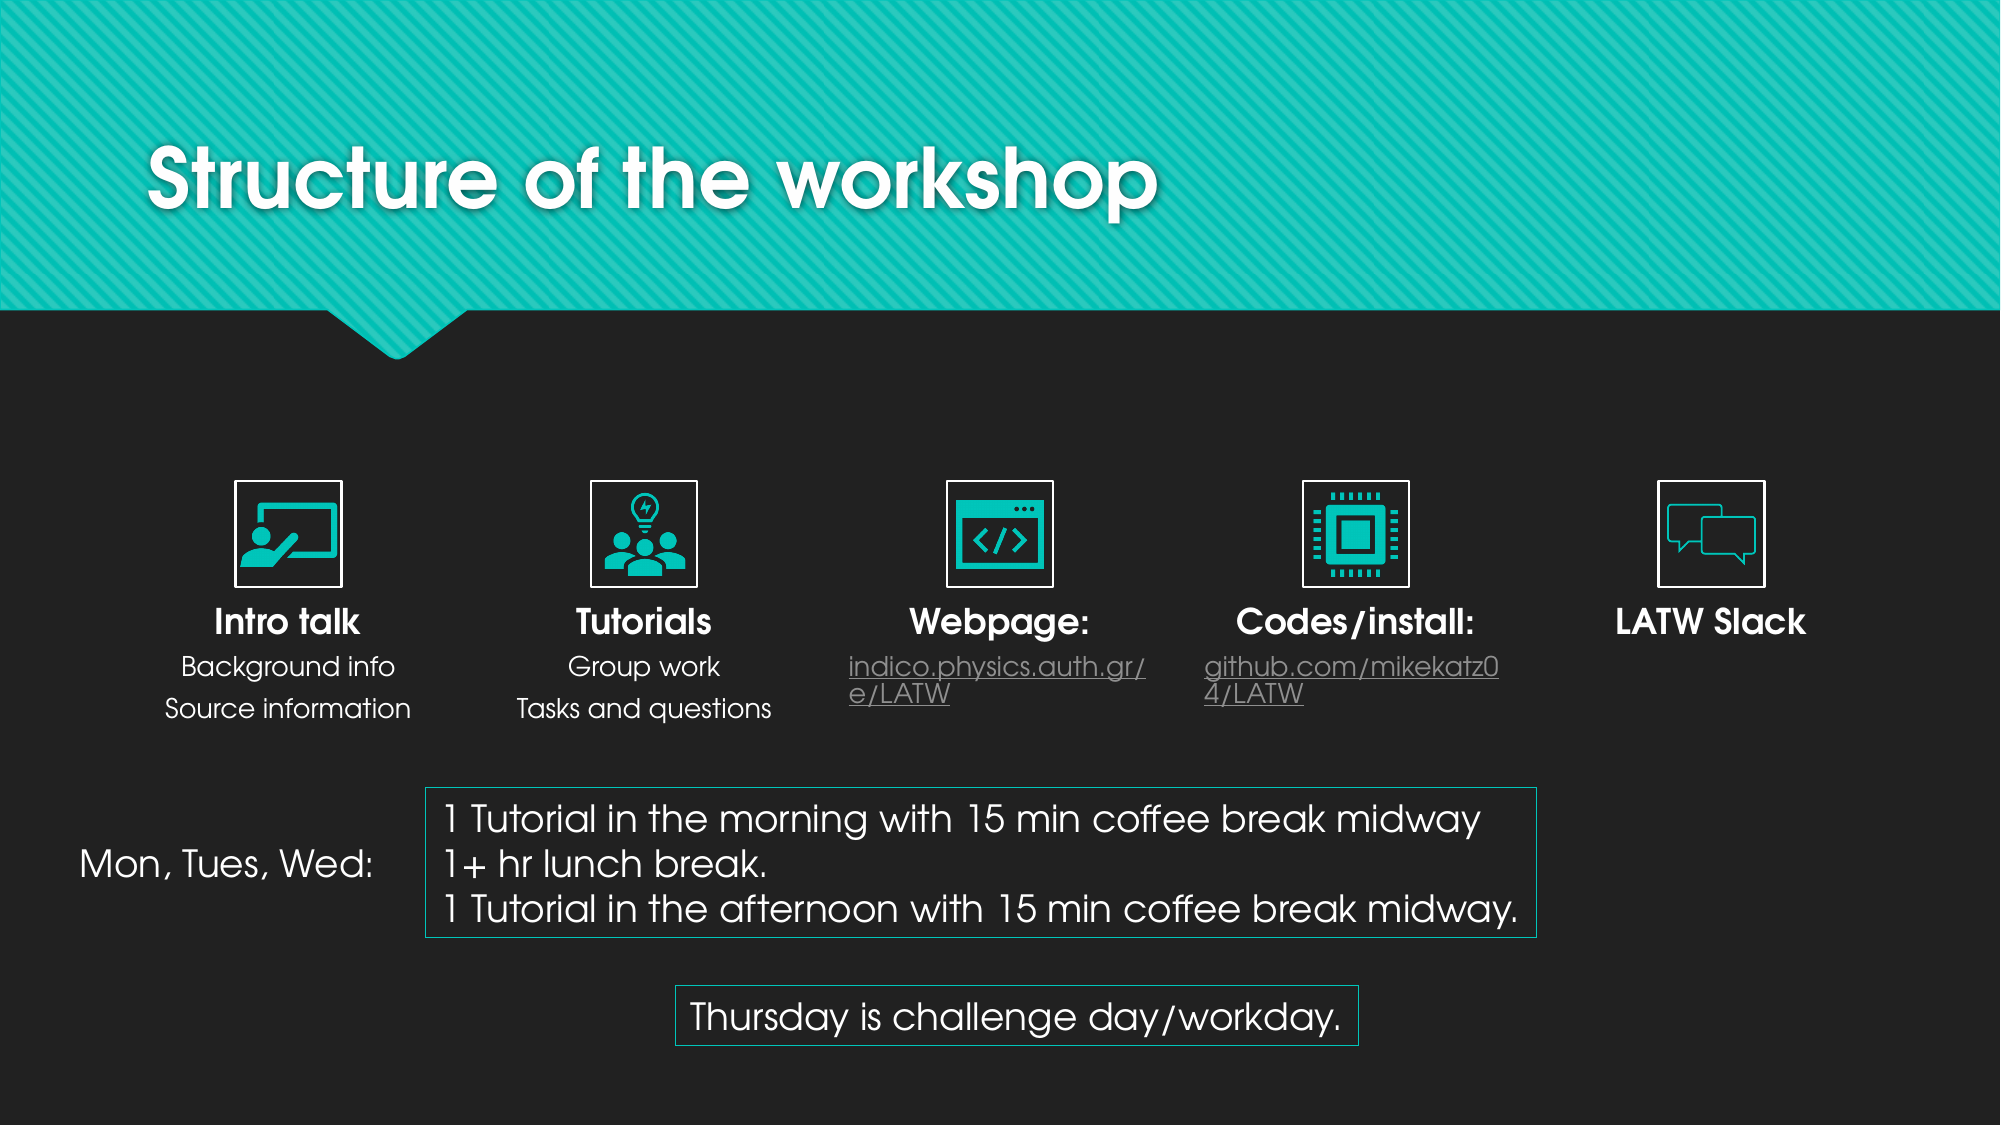

# Structure of the workshop
Intro talk
Background info
Source information
Tutorials
Group work
Tasks and questions
Webpage:
indico.physics.auth.gr/e/LATW
Codes/install:
github.com/mikekatz04/LATW
LATW Slack
1 Tutorial in the morning with 15 min coffee break midway
1+ hr lunch break.
1 Tutorial in the afternoon with 15 min coffee break midway.
Mon, Tues, Wed:
Thursday is challenge day/workday.